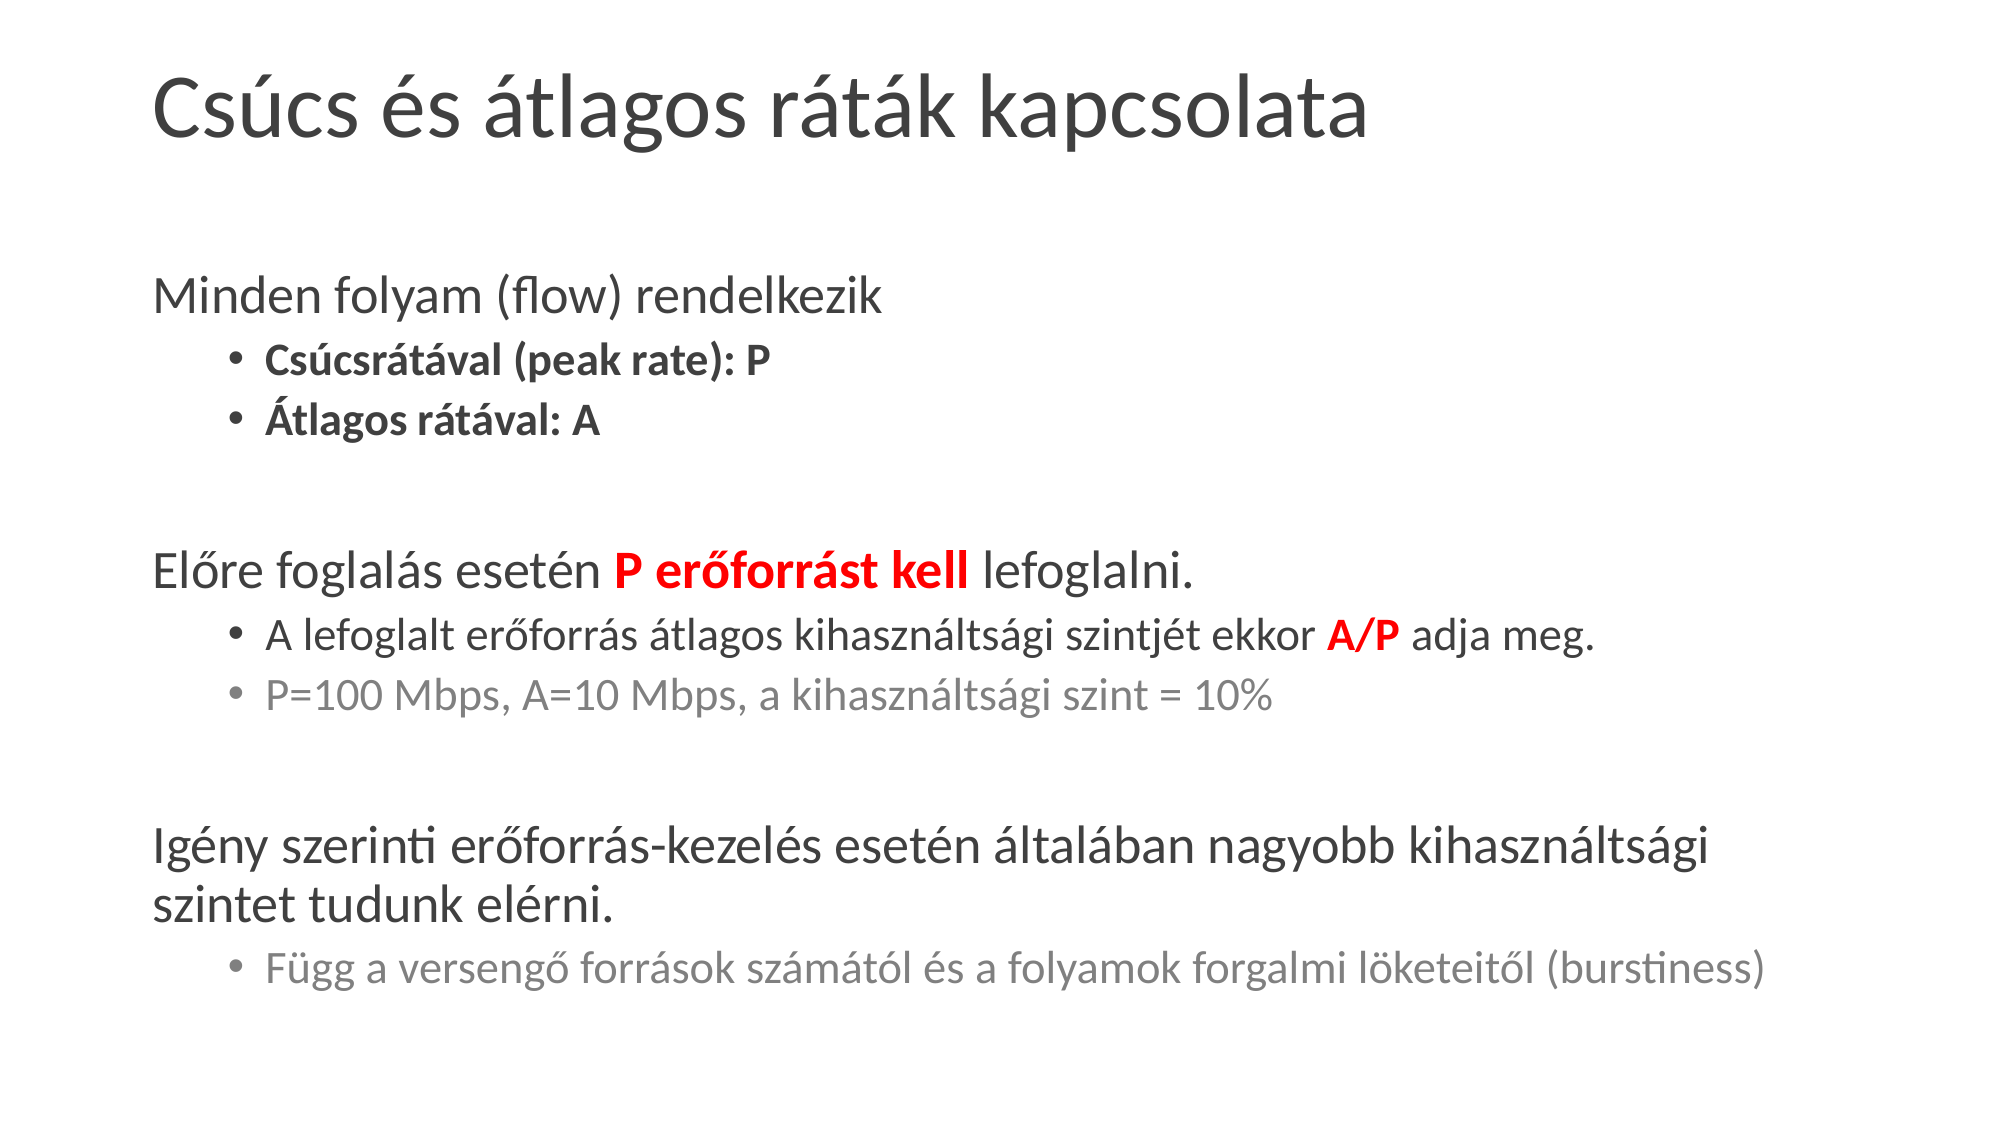

# Csúcs és átlagos ráták kapcsolata
Minden folyam (flow) rendelkezik
Csúcsrátával (peak rate): P
Átlagos rátával: A

Előre foglalás esetén P erőforrást kell lefoglalni.
A lefoglalt erőforrás átlagos kihasználtsági szintjét ekkor A/P adja meg.
P=100 Mbps, A=10 Mbps, a kihasználtsági szint = 10%

Igény szerinti erőforrás-kezelés esetén általában nagyobb kihasználtsági szintet tudunk elérni.
Függ a versengő források számától és a folyamok forgalmi löketeitől (burstiness)